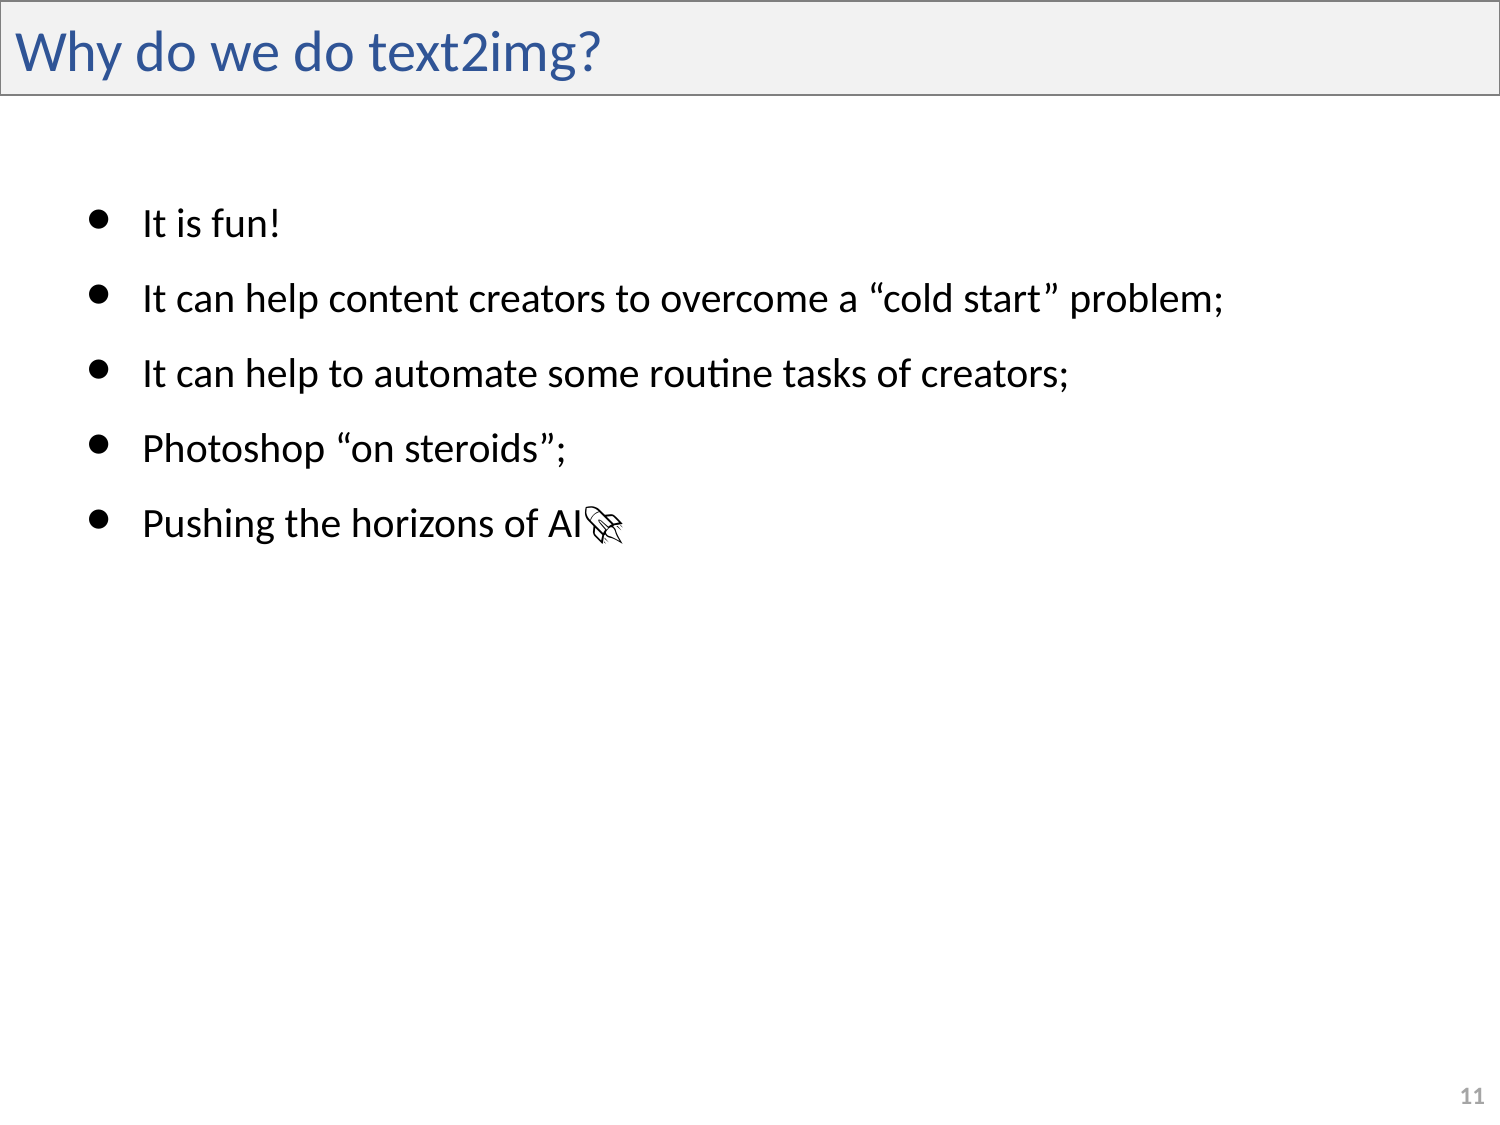

Why do we do text2img?
It is fun!
It can help content creators to overcome a “cold start” problem;
It can help to automate some routine tasks of creators;
Photoshop “on steroids”;
Pushing the horizons of AI🚀

11